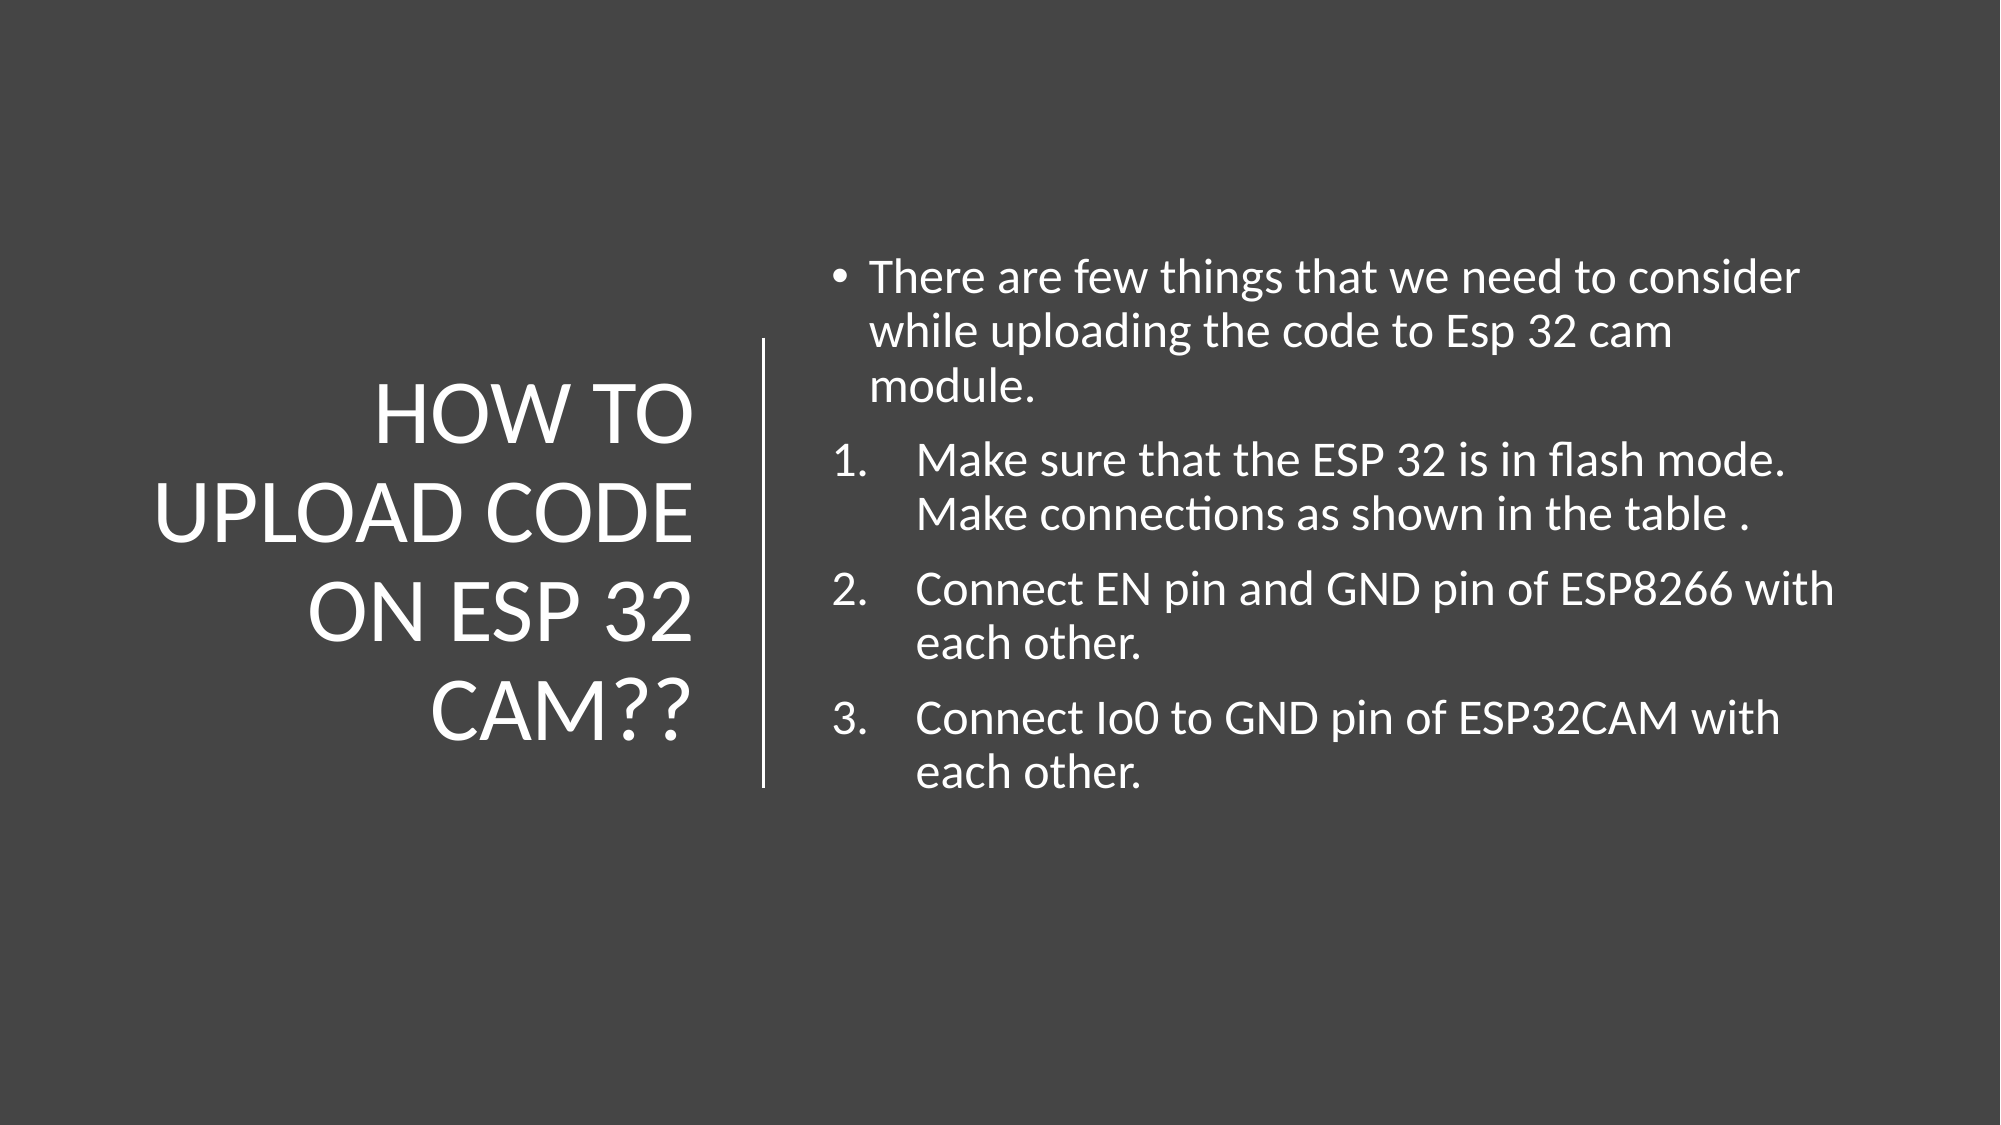

# HOW TO UPLOAD CODE ON ESP 32 CAM??
There are few things that we need to consider while uploading the code to Esp 32 cam module.
Make sure that the ESP 32 is in flash mode. Make connections as shown in the table .
Connect EN pin and GND pin of ESP8266 with each other.
Connect Io0 to GND pin of ESP32CAM with each other.